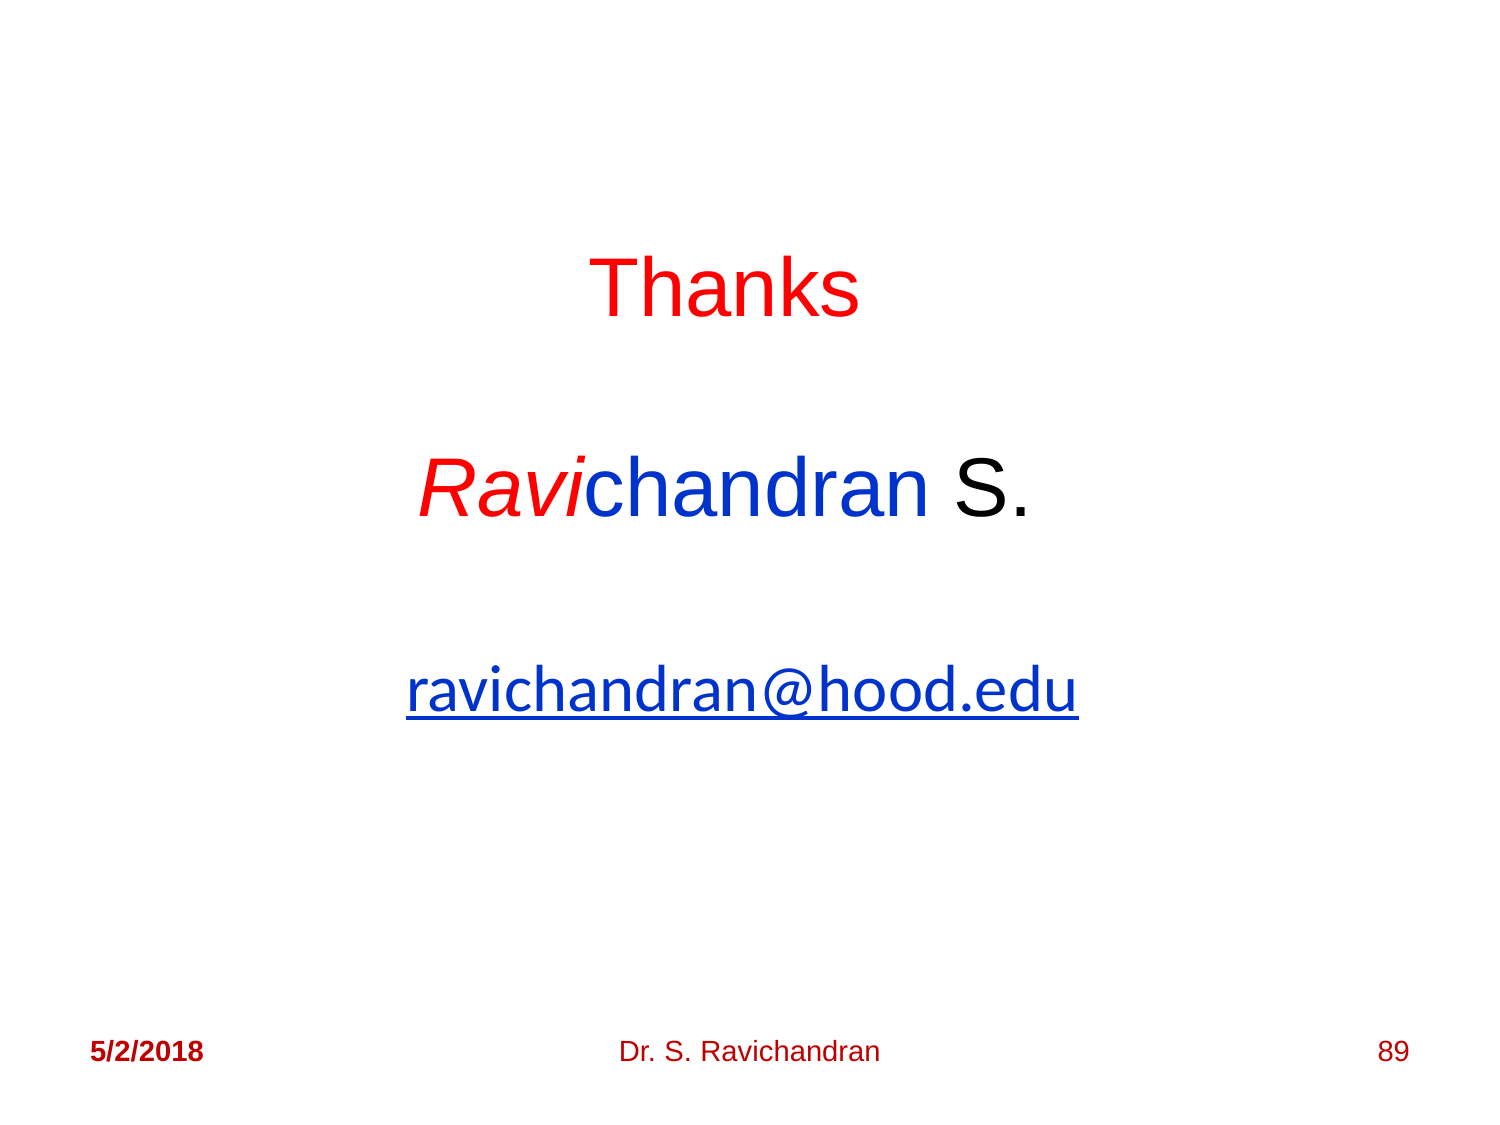

# Thanks Ravichandran S.
ravichandran@hood.edu
5/2/2018
Dr. S. Ravichandran
89